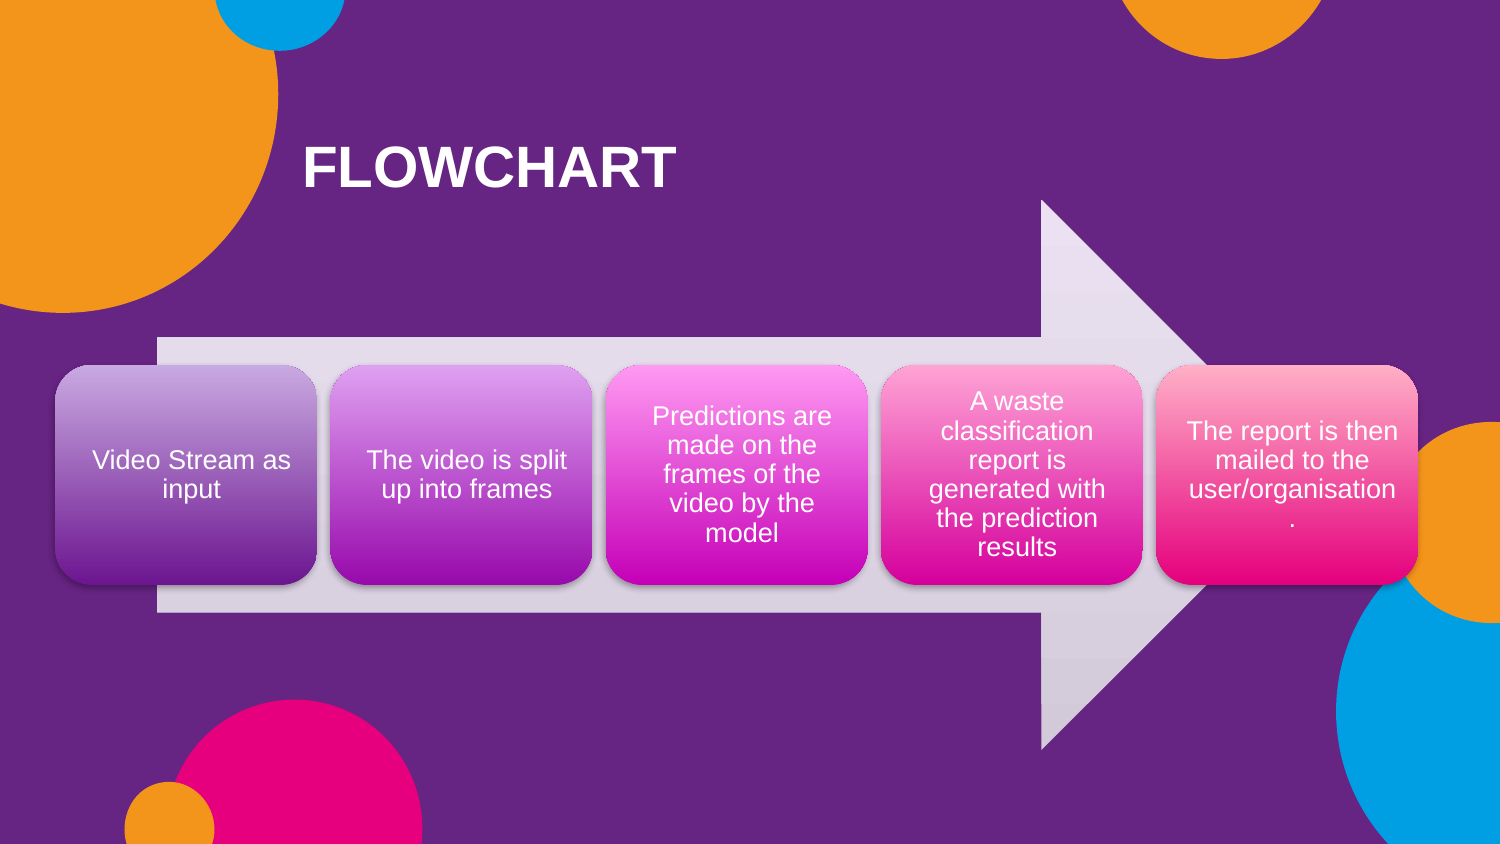

FLOWCHART
Video Stream as input
The video is split up into frames
Predictions are made on the frames of the video by the model
A waste classification report is generated with the prediction results
The report is then mailed to the user/organisation.